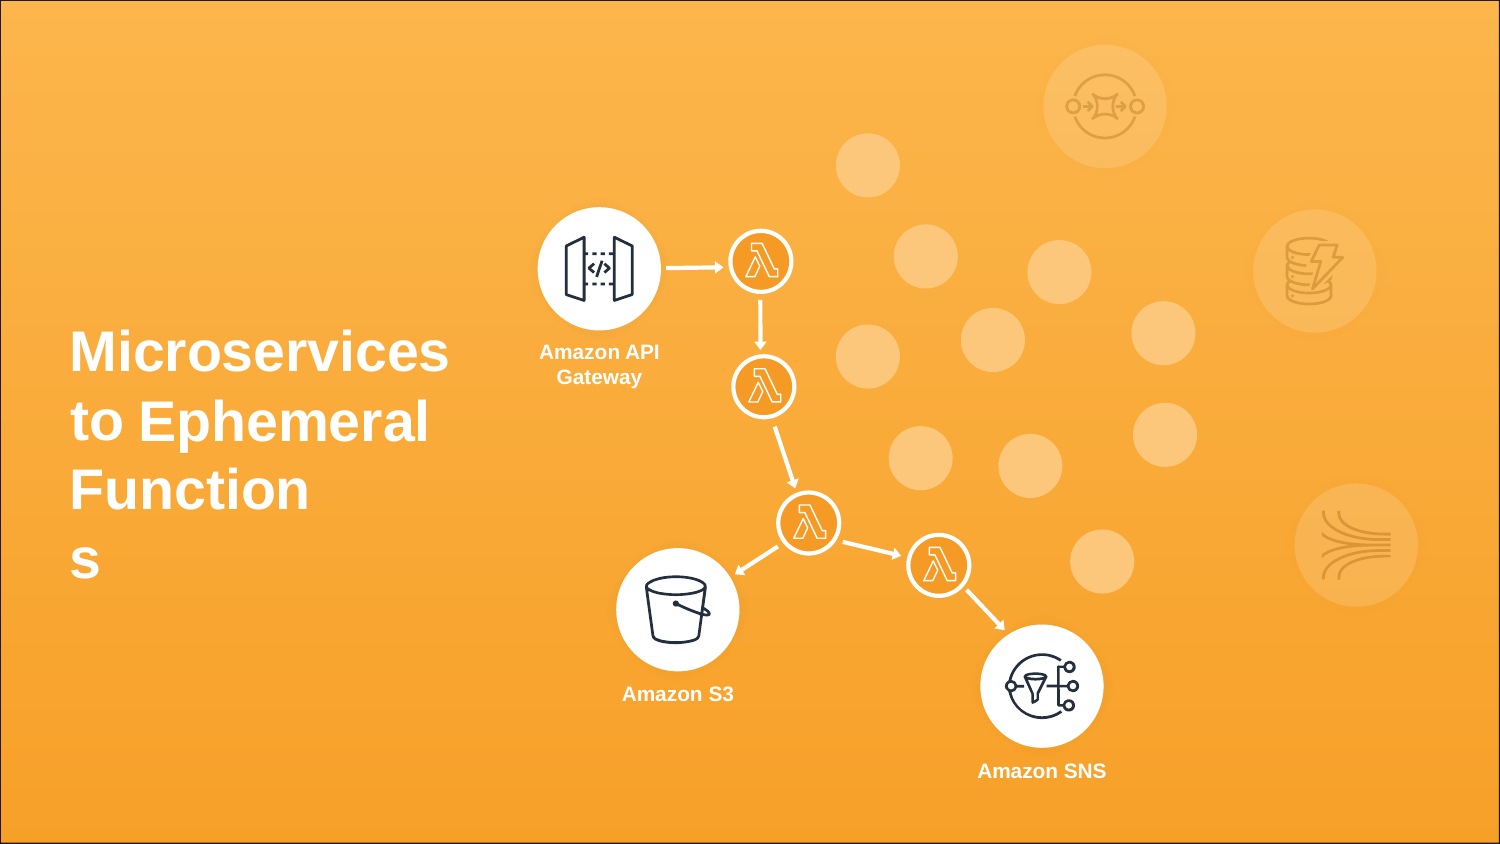

Microservices

Amazon API Gateway

to
Ephemeral

Functions

Amazon S3
Amazon SNS